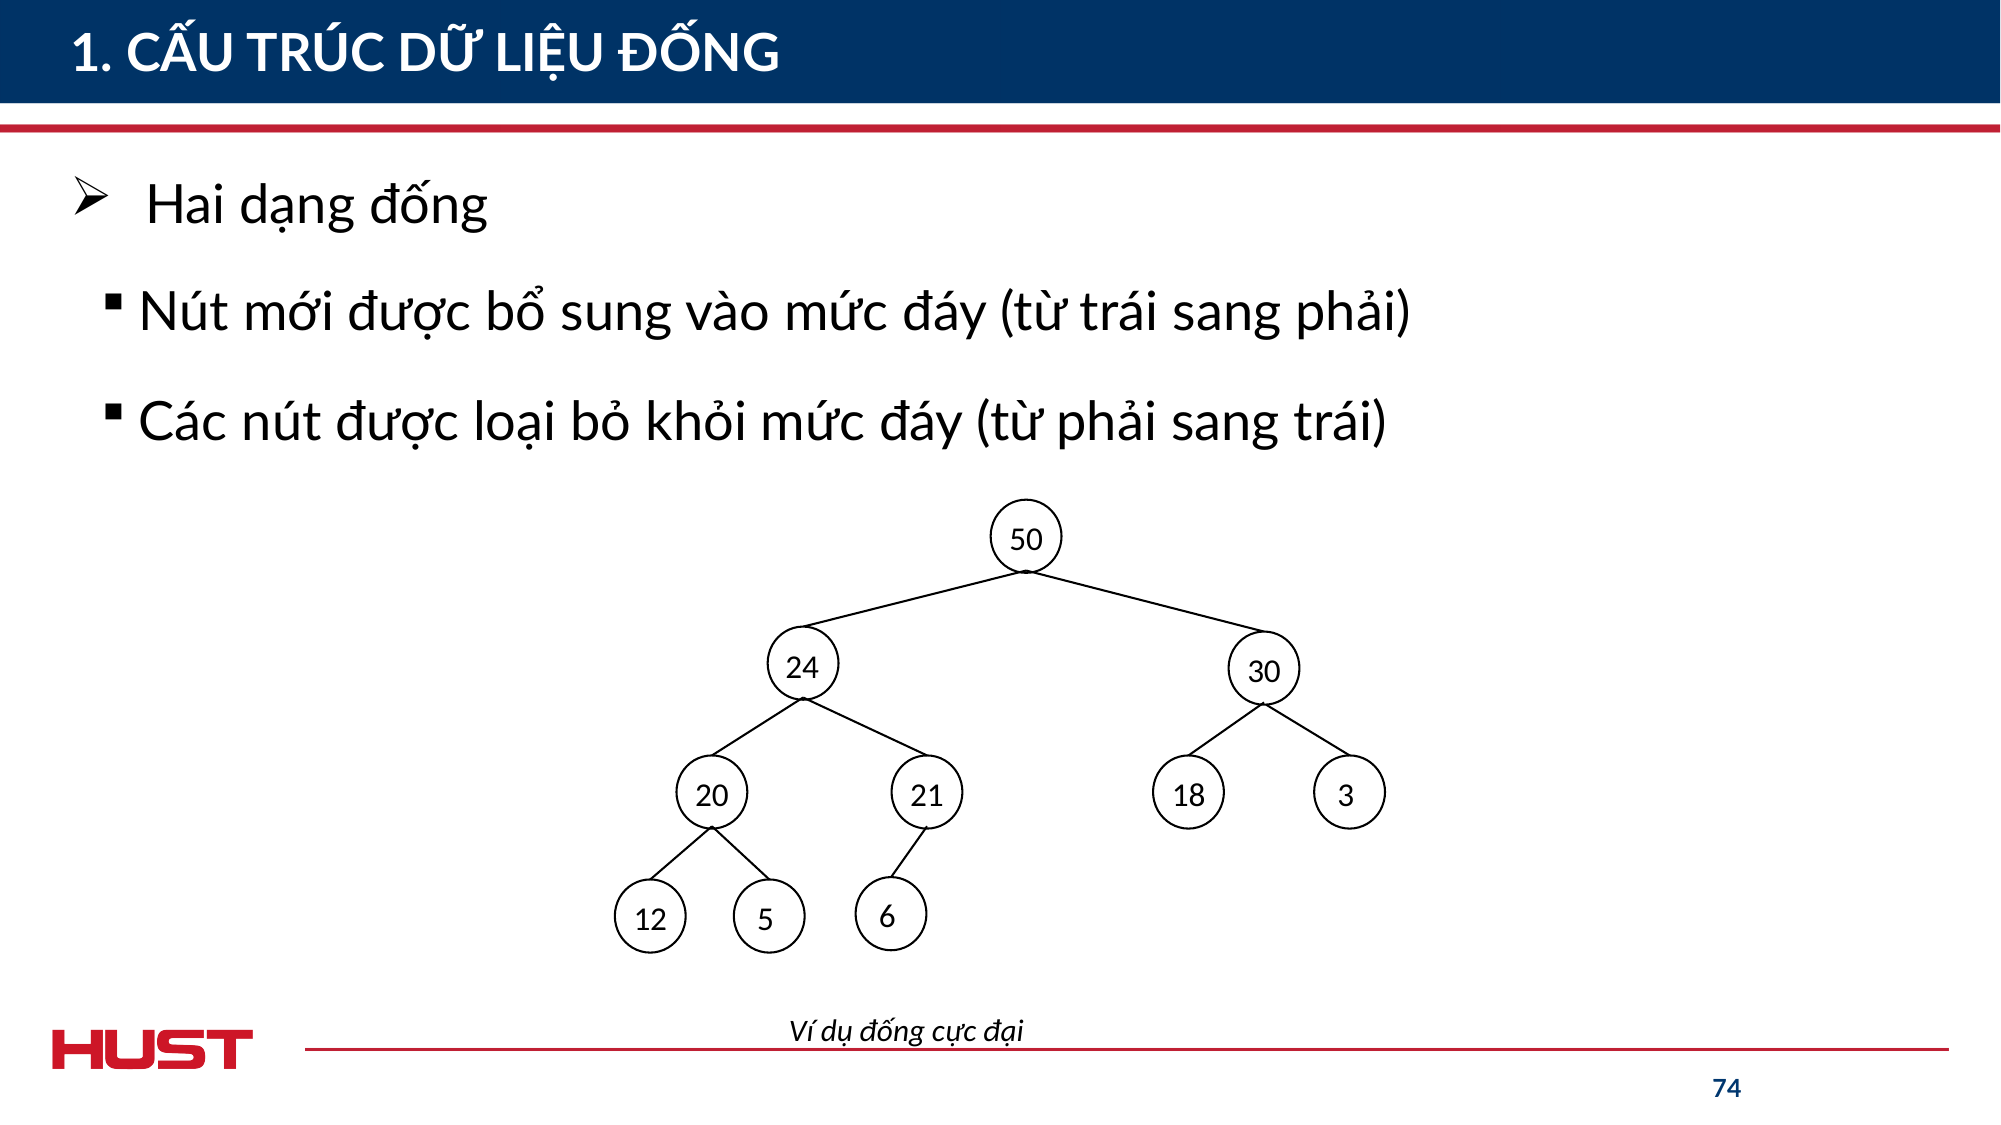

# 1. CẤU TRÚC DỮ LIỆU ĐỐNG
Hai dạng đống
Nút mới được bổ sung vào mức đáy (từ trái sang phải)
Các nút được loại bỏ khỏi mức đáy (từ phải sang trái)

50

24
30

20
21
18
3

6
12
5
Ví dụ đống cực đại
74